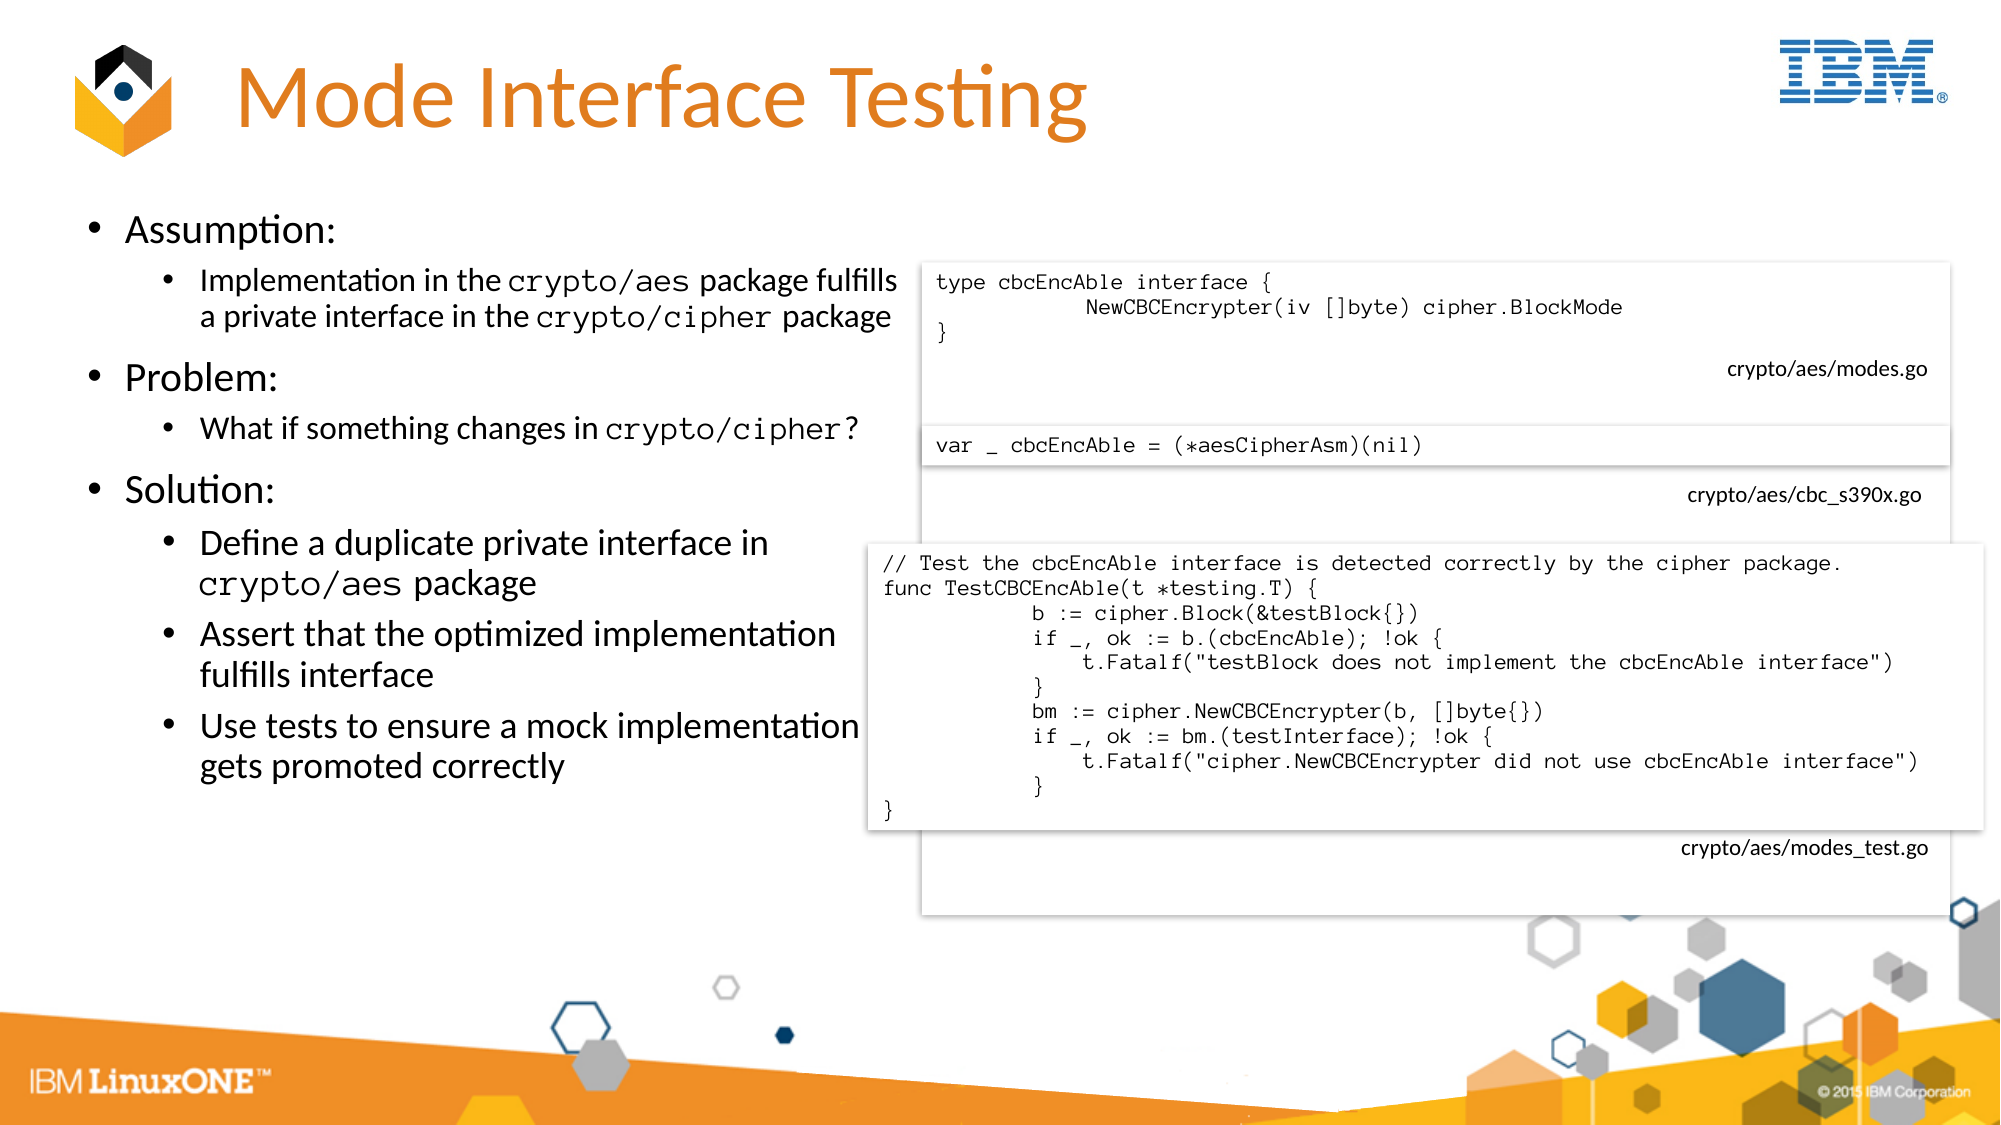

# Mode Interface Testing
Assumption:
Implementation in the crypto/aes package fulfills a private interface in the crypto/cipher package
Problem:
What if something changes in crypto/cipher?
Solution:
Define a duplicate private interface in crypto/aes package
Assert that the optimized implementation fulfills interface
Use tests to ensure a mock implementation gets promoted correctly

type cbcEncAble interface {
	NewCBCEncrypter(iv []byte) cipher.BlockMode
}
crypto/aes/modes.go
var _ cbcEncAble = (*aesCipherAsm)(nil)
crypto/aes/cbc_s390x.go
// Test the cbcEncAble interface is detected correctly by the cipher package.
func TestCBCEncAble(t *testing.T) {
	b := cipher.Block(&testBlock{})
	if _, ok := b.(cbcEncAble); !ok {
	    t.Fatalf("testBlock does not implement the cbcEncAble interface")
	}
	bm := cipher.NewCBCEncrypter(b, []byte{})
	if _, ok := bm.(testInterface); !ok {
	    t.Fatalf("cipher.NewCBCEncrypter did not use cbcEncAble interface")
	}
}
crypto/aes/modes_test.go